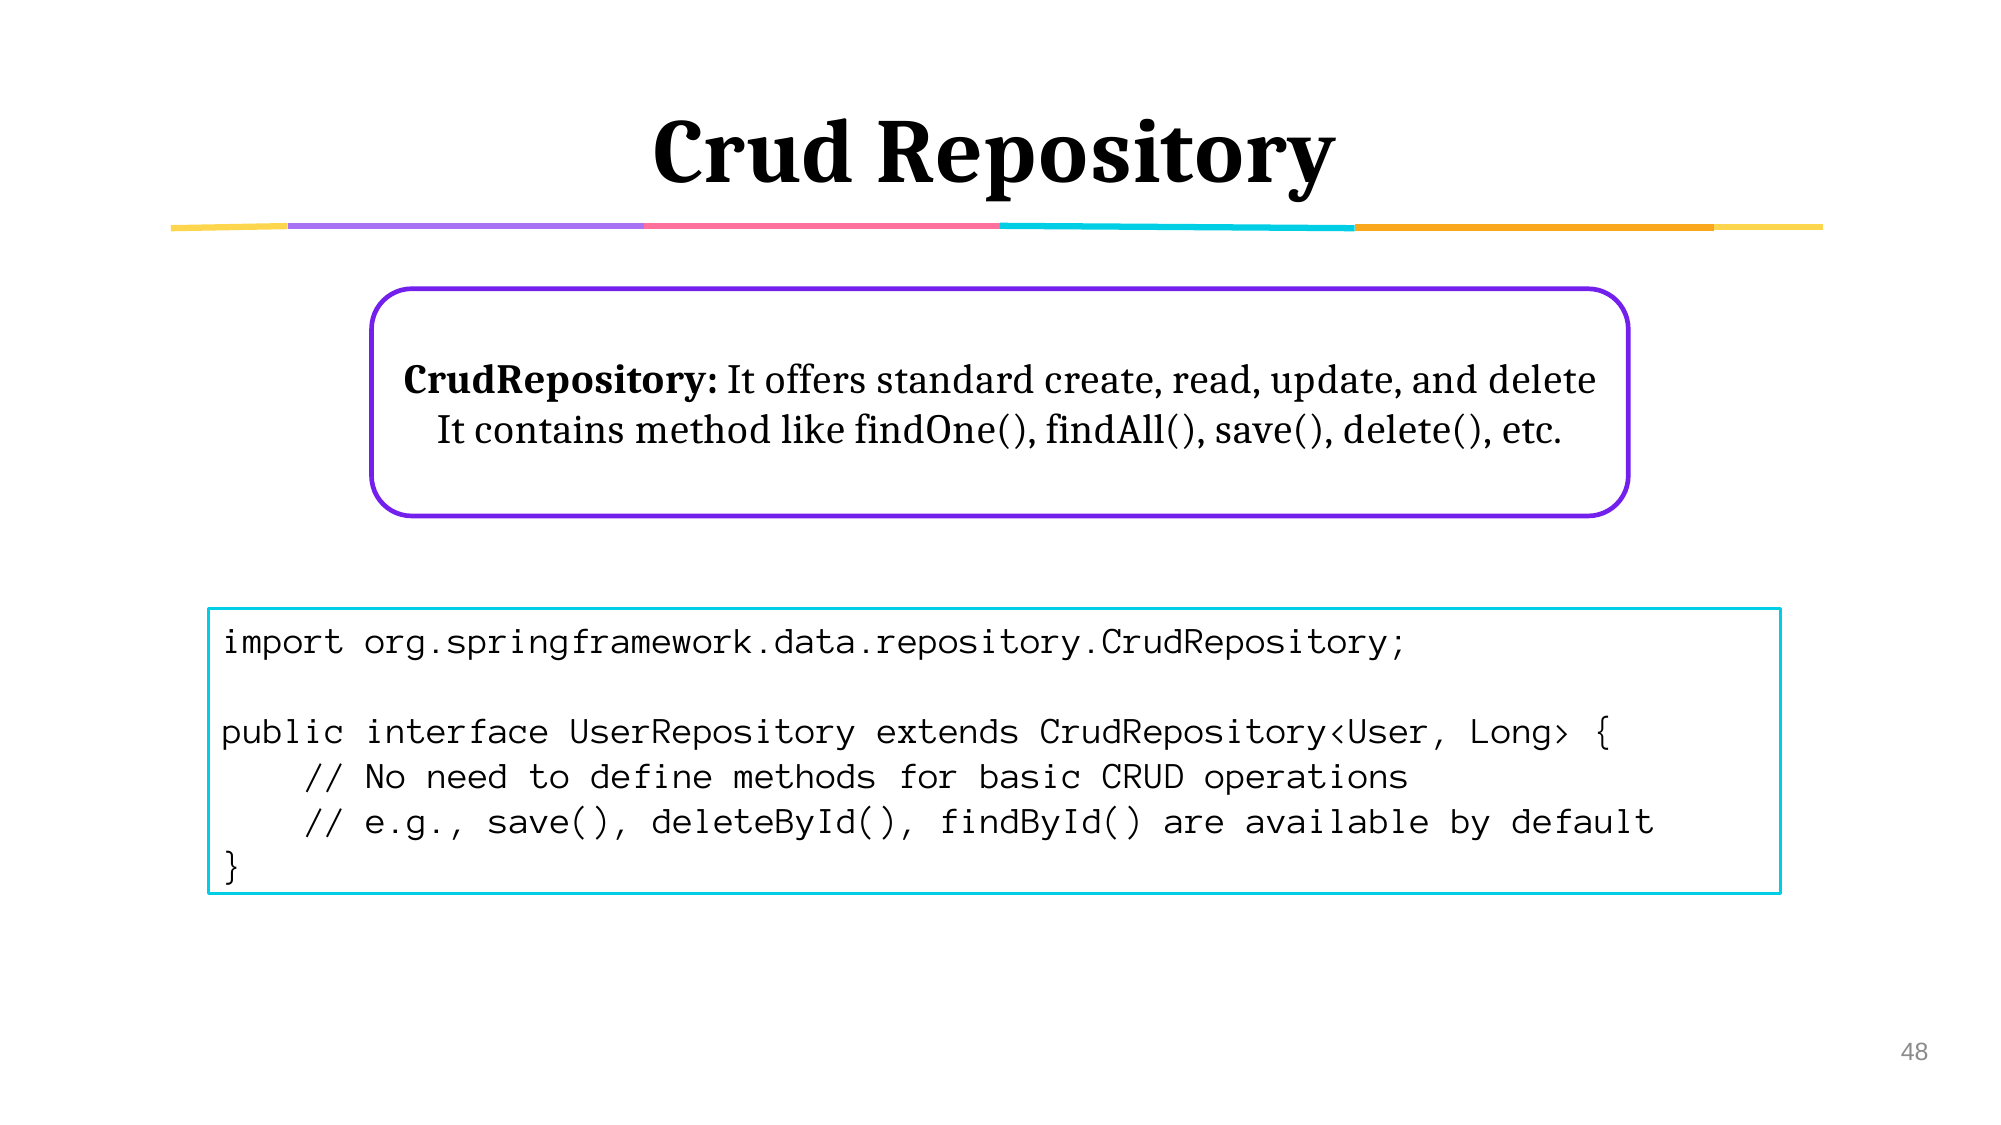

# Crud Repository
CrudRepository: It offers standard create, read, update, and delete It contains method like findOne(), findAll(), save(), delete(), etc.
import org.springframework.data.repository.CrudRepository;

public interface UserRepository extends CrudRepository<User, Long> {
    // No need to define methods for basic CRUD operations
    // e.g., save(), deleteById(), findById() are available by default
}
48